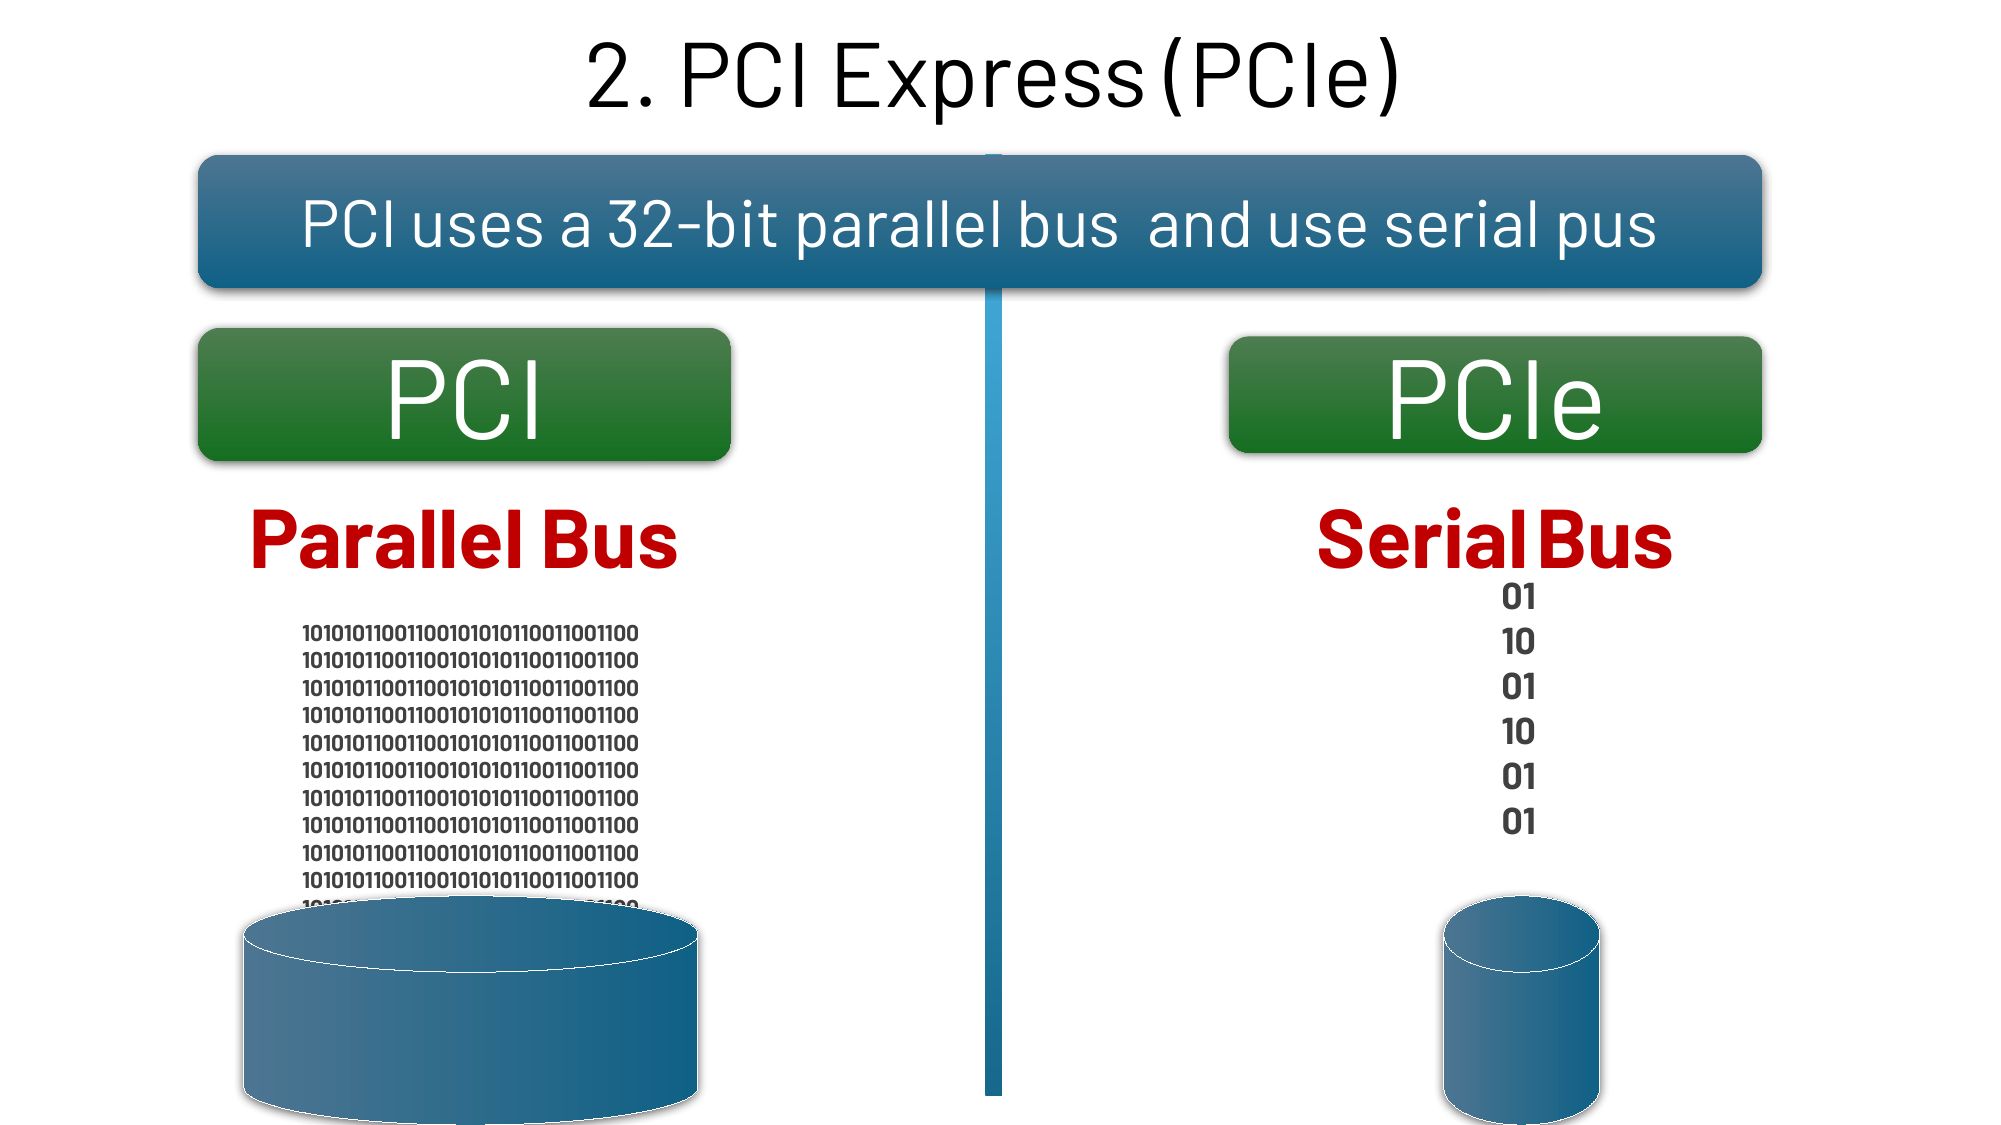

# 2. PCI Express (PCIe)
PCI uses a 32-bit parallel bus  and use serial pus

PCI
PCIe
Parallel Bus
Serial Bus
011001100101
10101011001100101010110011001100
10101011001100101010110011001100
10101011001100101010110011001100
10101011001100101010110011001100
10101011001100101010110011001100
10101011001100101010110011001100
10101011001100101010110011001100
10101011001100101010110011001100
10101011001100101010110011001100
10101011001100101010110011001100
10101011001100101010110011001100
10101011001100101010110011001100